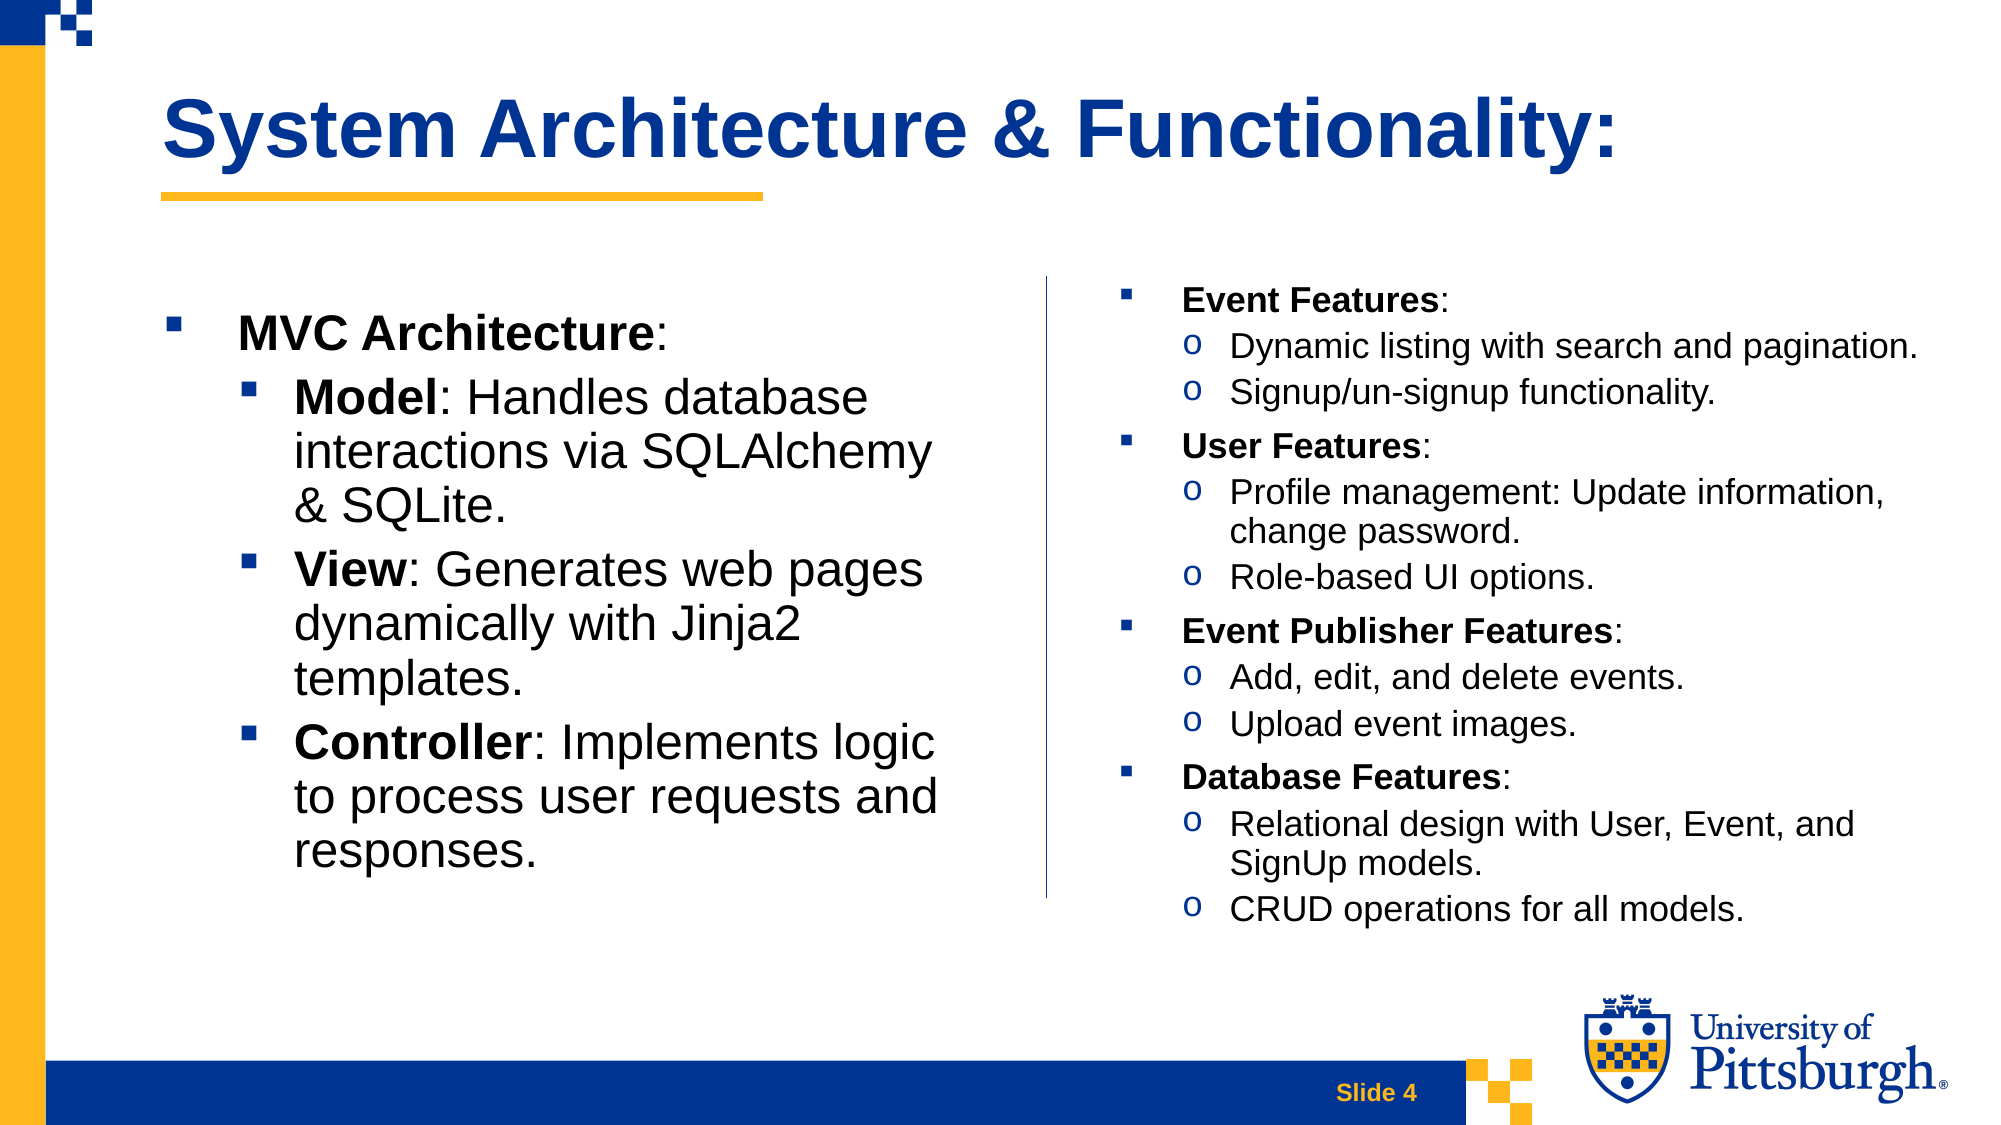

System Architecture & Functionality:
Event Features:
Dynamic listing with search and pagination.
Signup/un-signup functionality.
User Features:
Profile management: Update information, change password.
Role-based UI options.
Event Publisher Features:
Add, edit, and delete events.
Upload event images.
Database Features:
Relational design with User, Event, and SignUp models.
CRUD operations for all models.

MVC Architecture:
Model: Handles database interactions via SQLAlchemy & SQLite.
View: Generates web pages dynamically with Jinja2 templates.
Controller: Implements logic to process user requests and responses.

Slide 4